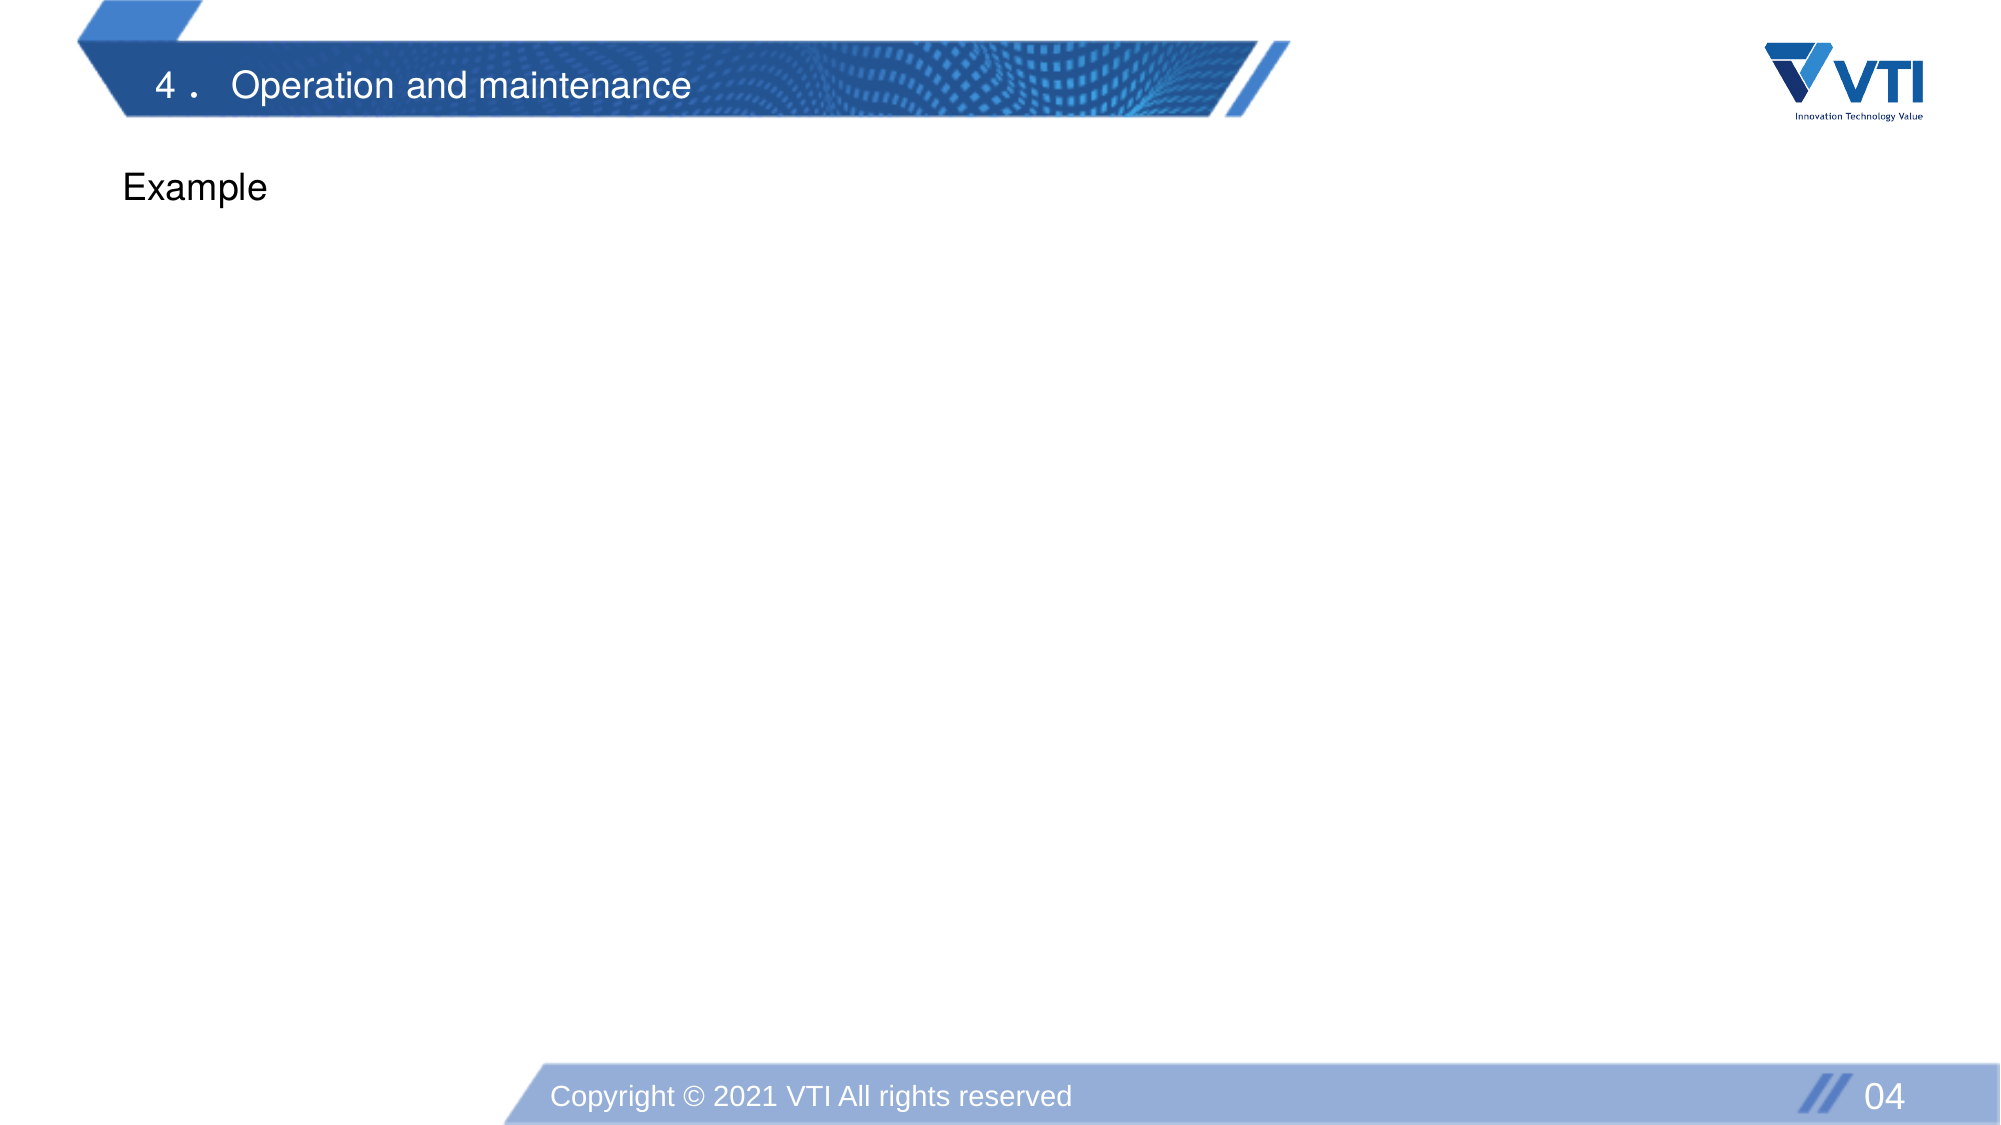

4．Operation and maintenance
Example
04
Copyright © 2021 VTI All rights reserved